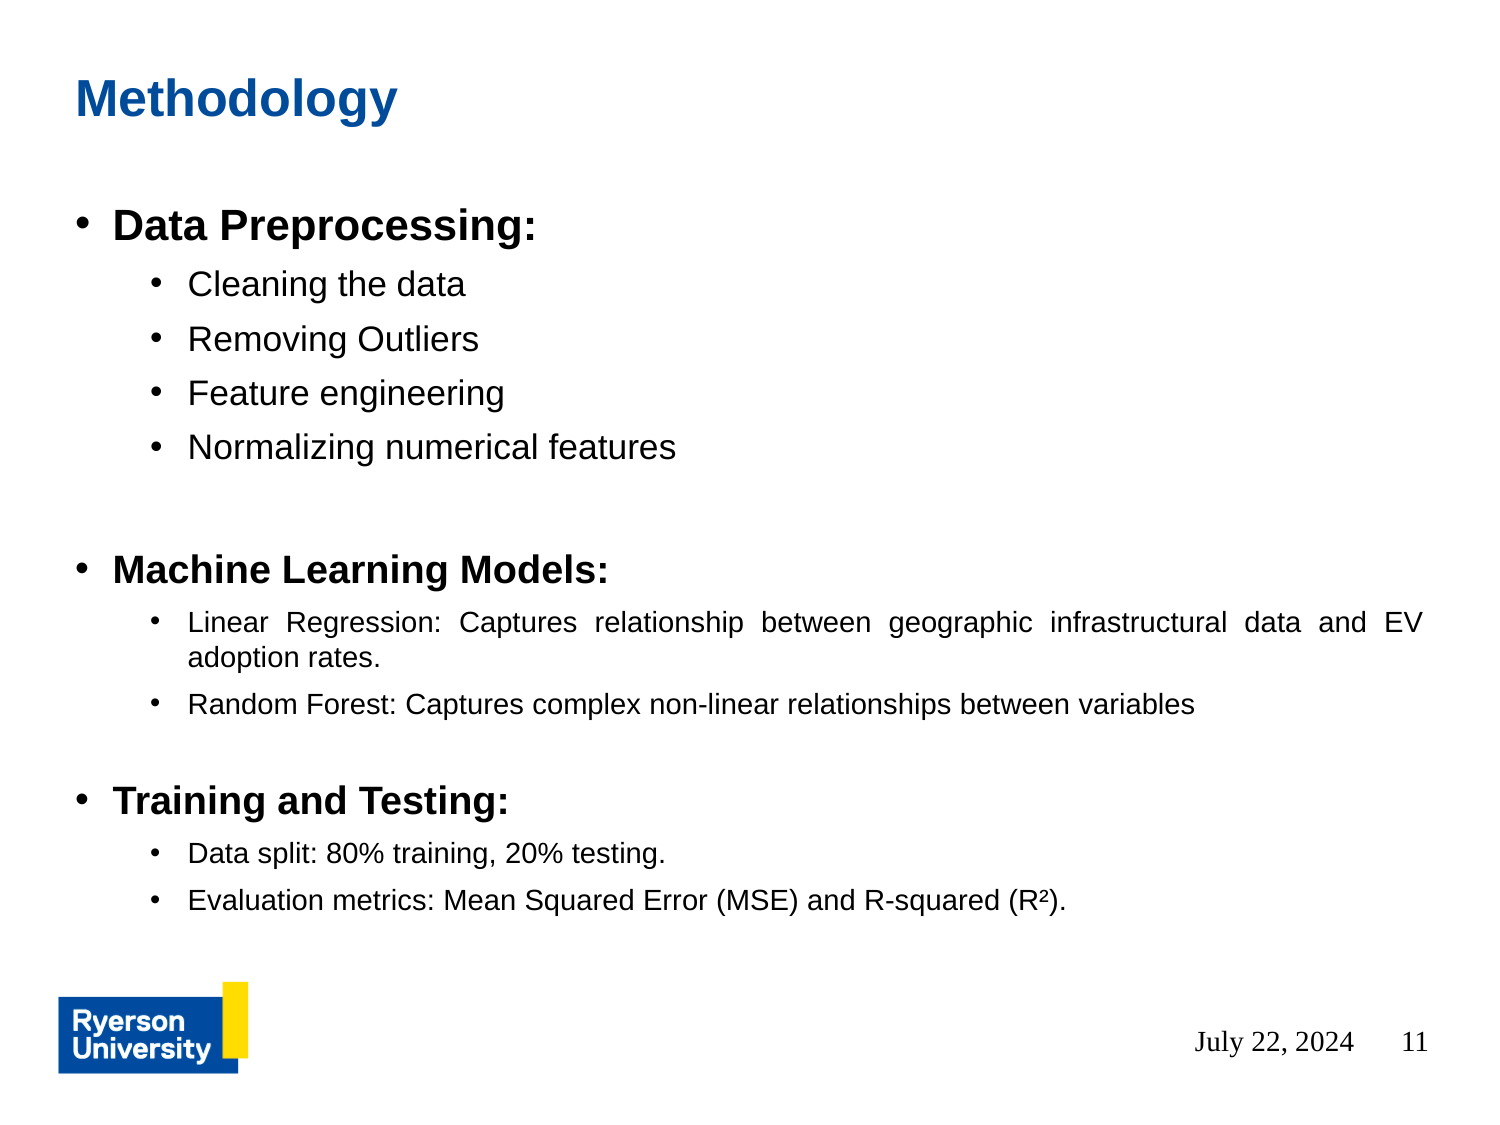

# Methodology
Data Preprocessing:
Cleaning the data
Removing Outliers
Feature engineering
Normalizing numerical features

Machine Learning Models:
Linear Regression: Captures relationship between geographic infrastructural data and EV adoption rates.
Random Forest: Captures complex non-linear relationships between variables

Training and Testing:
Data split: 80% training, 20% testing.
Evaluation metrics: Mean Squared Error (MSE) and R-squared (R²).
11
July 22, 2024